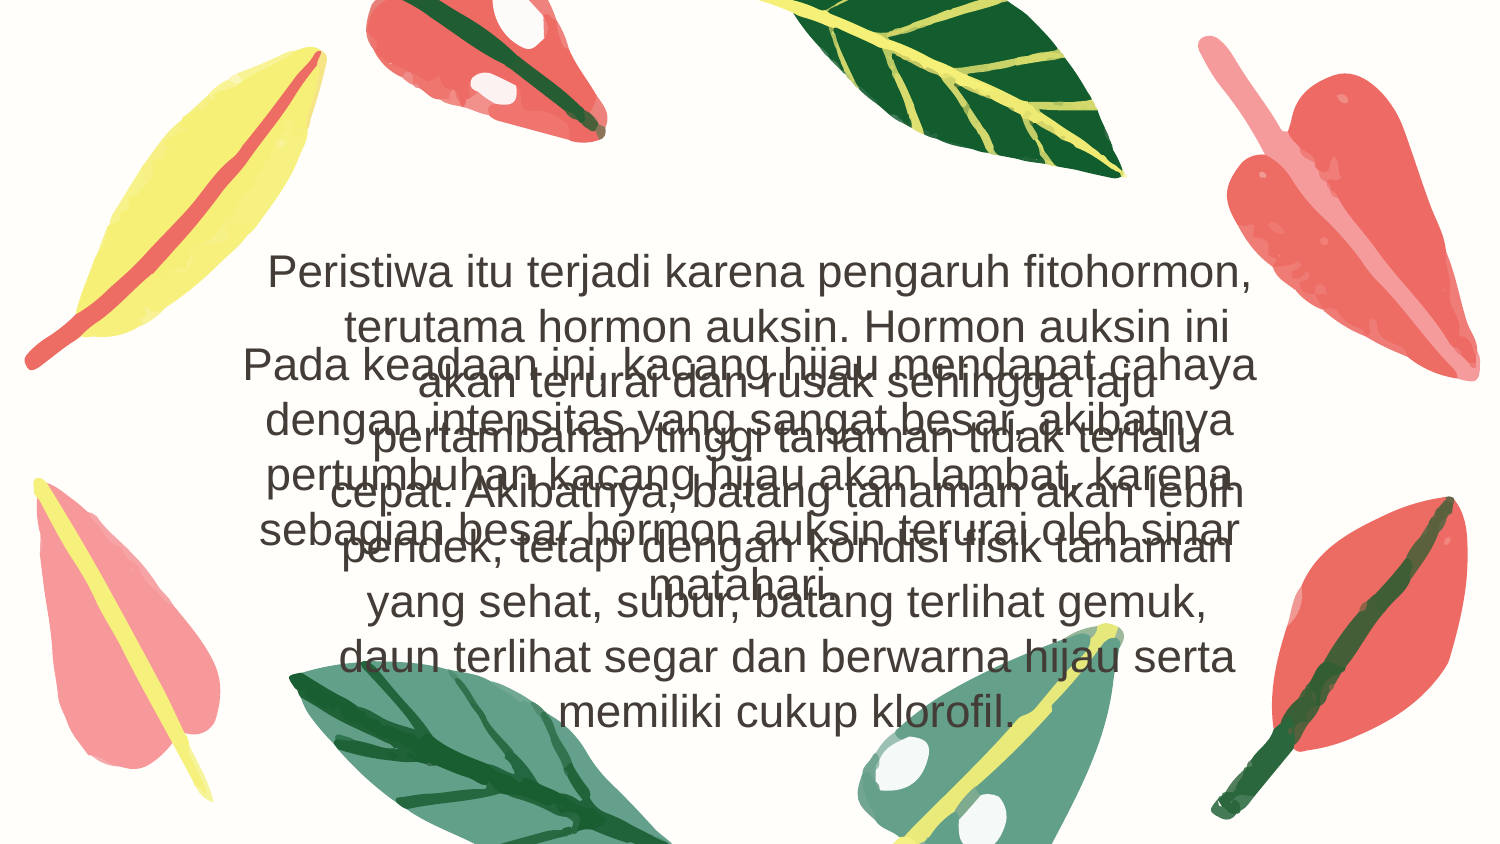

Peristiwa itu terjadi karena pengaruh fitohormon, terutama hormon auksin. Hormon auksin ini akan terurai dan rusak sehingga laju pertambahan tinggi tanaman tidak terlalu cepat. Akibatnya, batang tanaman akan lebih pendek, tetapi dengan kondisi fisik tanaman yang sehat, subur, batang terlihat gemuk, daun terlihat segar dan berwarna hijau serta memiliki cukup klorofil.
Pada keadaan ini, kacang hijau mendapat cahaya dengan intensitas yang sangat besar, akibatnya pertumbuhan kacang hijau akan lambat, karena sebagian besar hormon auksin terurai oleh sinar matahari.